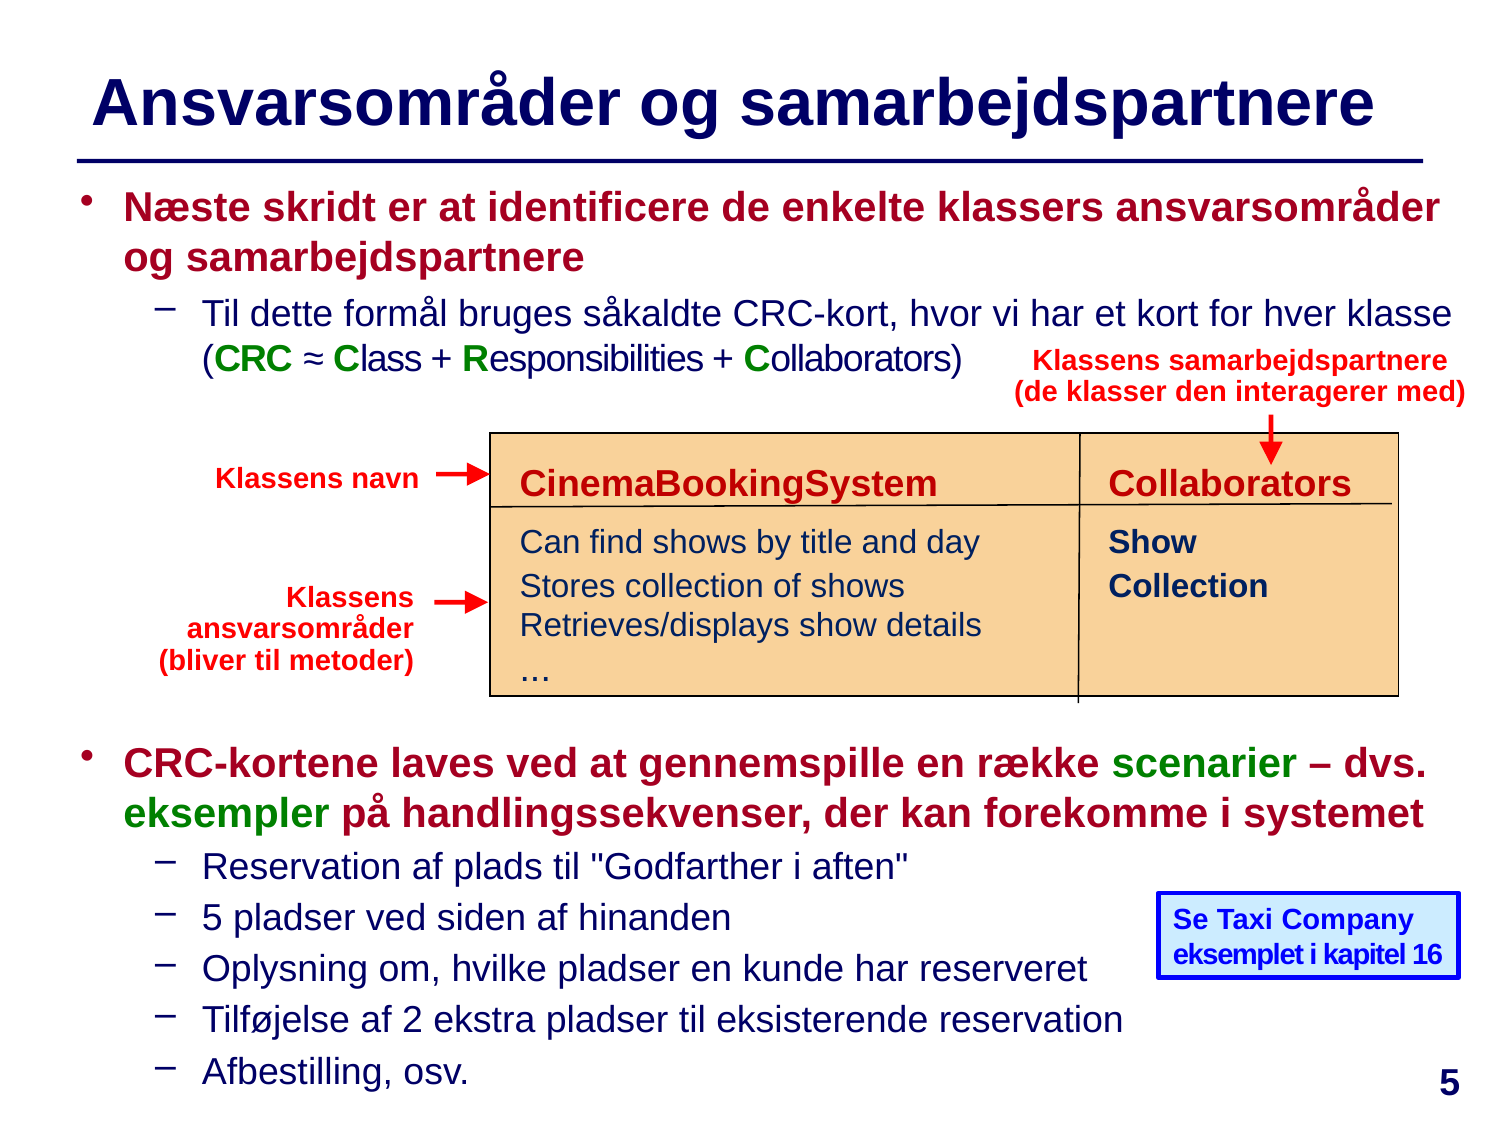

# Ansvarsområder og samarbejdspartnere
Næste skridt er at identificere de enkelte klassers ansvarsområder og samarbejdspartnere
Til dette formål bruges såkaldte CRC-kort, hvor vi har et kort for hver klasse
(CRC ≈ Class + Responsibilities + Collaborators)
Klassens samarbejdspartnere
(de klasser den interagerer med)

CinemaBookingSystem	Collaborators
Can find shows by title and day	Show
Stores collection of shows	Collection
Retrieves/displays show details
...

Klassens navn

Klassens ansvarsområder
(bliver til metoder)

CRC-kortene laves ved at gennemspille en række scenarier – dvs. eksempler på handlingssekvenser, der kan forekomme i systemet
Reservation af plads til "Godfarther i aften"
5 pladser ved siden af hinanden
Oplysning om, hvilke pladser en kunde har reserveret
Tilføjelse af 2 ekstra pladser til eksisterende reservation
Afbestilling, osv.
Se Taxi Company eksemplet i kapitel 16
5